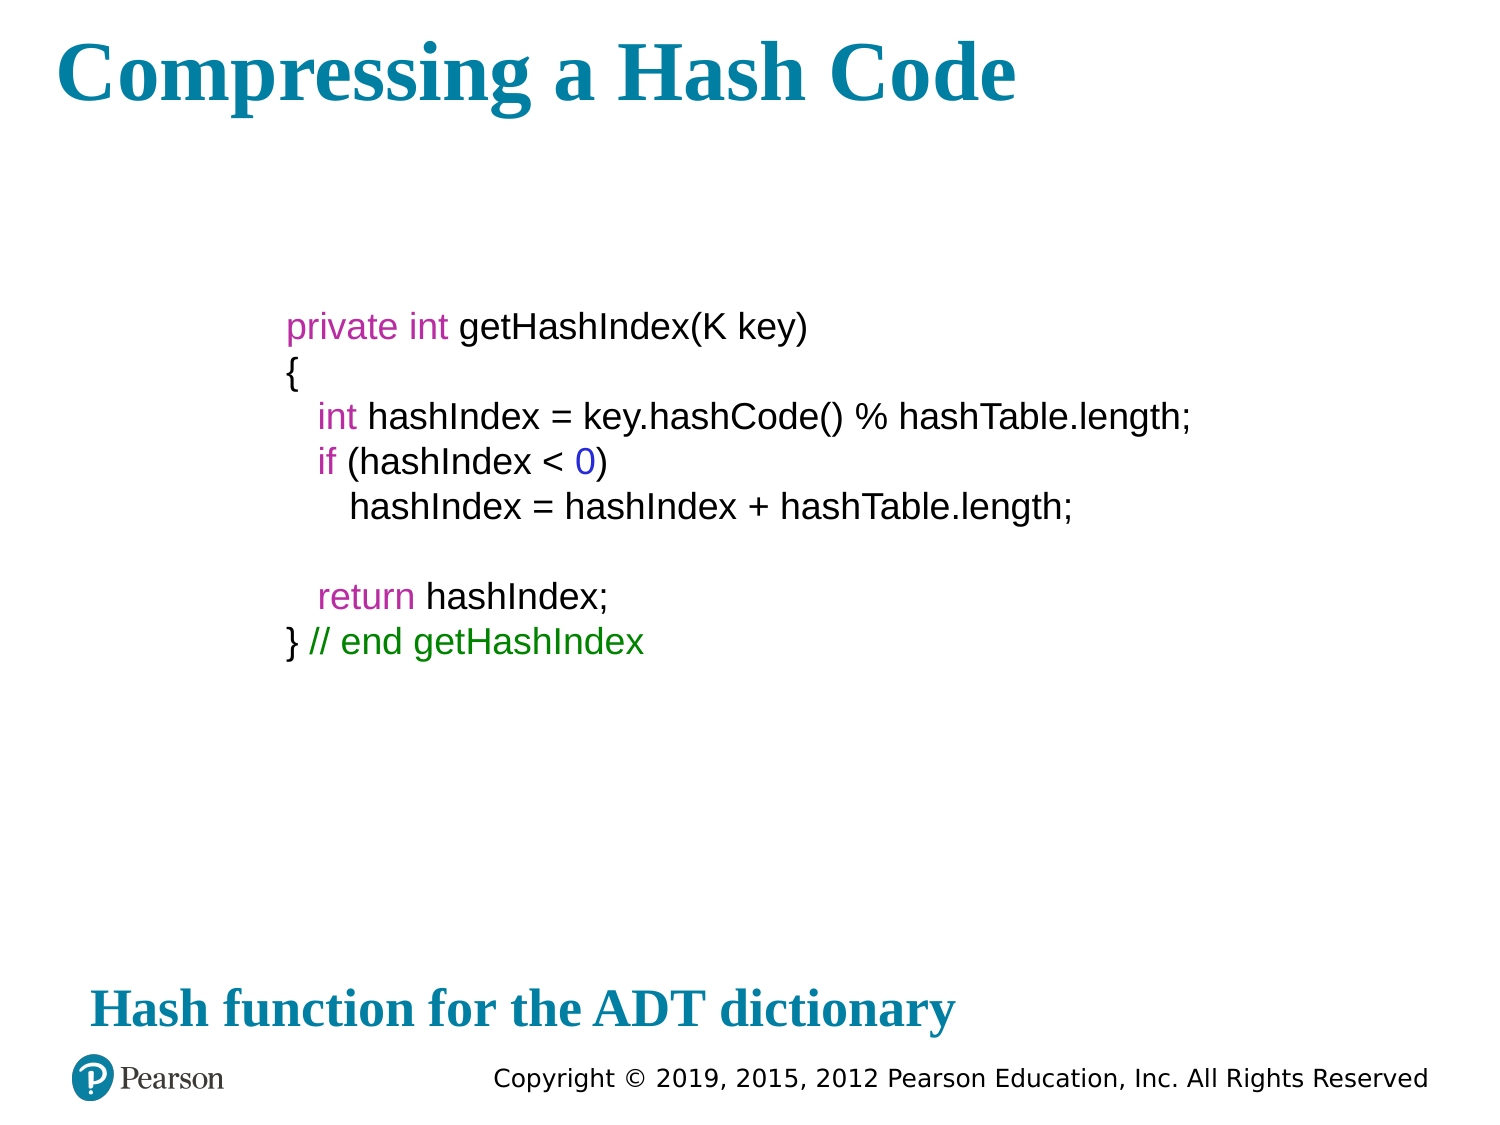

# Compressing a Hash Code
private int getHashIndex(K key)
{
   int hashIndex = key.hashCode() % hashTable.length;
   if (hashIndex < 0)
      hashIndex = hashIndex + hashTable.length;

   return hashIndex;
} // end getHashIndex
Hash function for the ADT dictionary